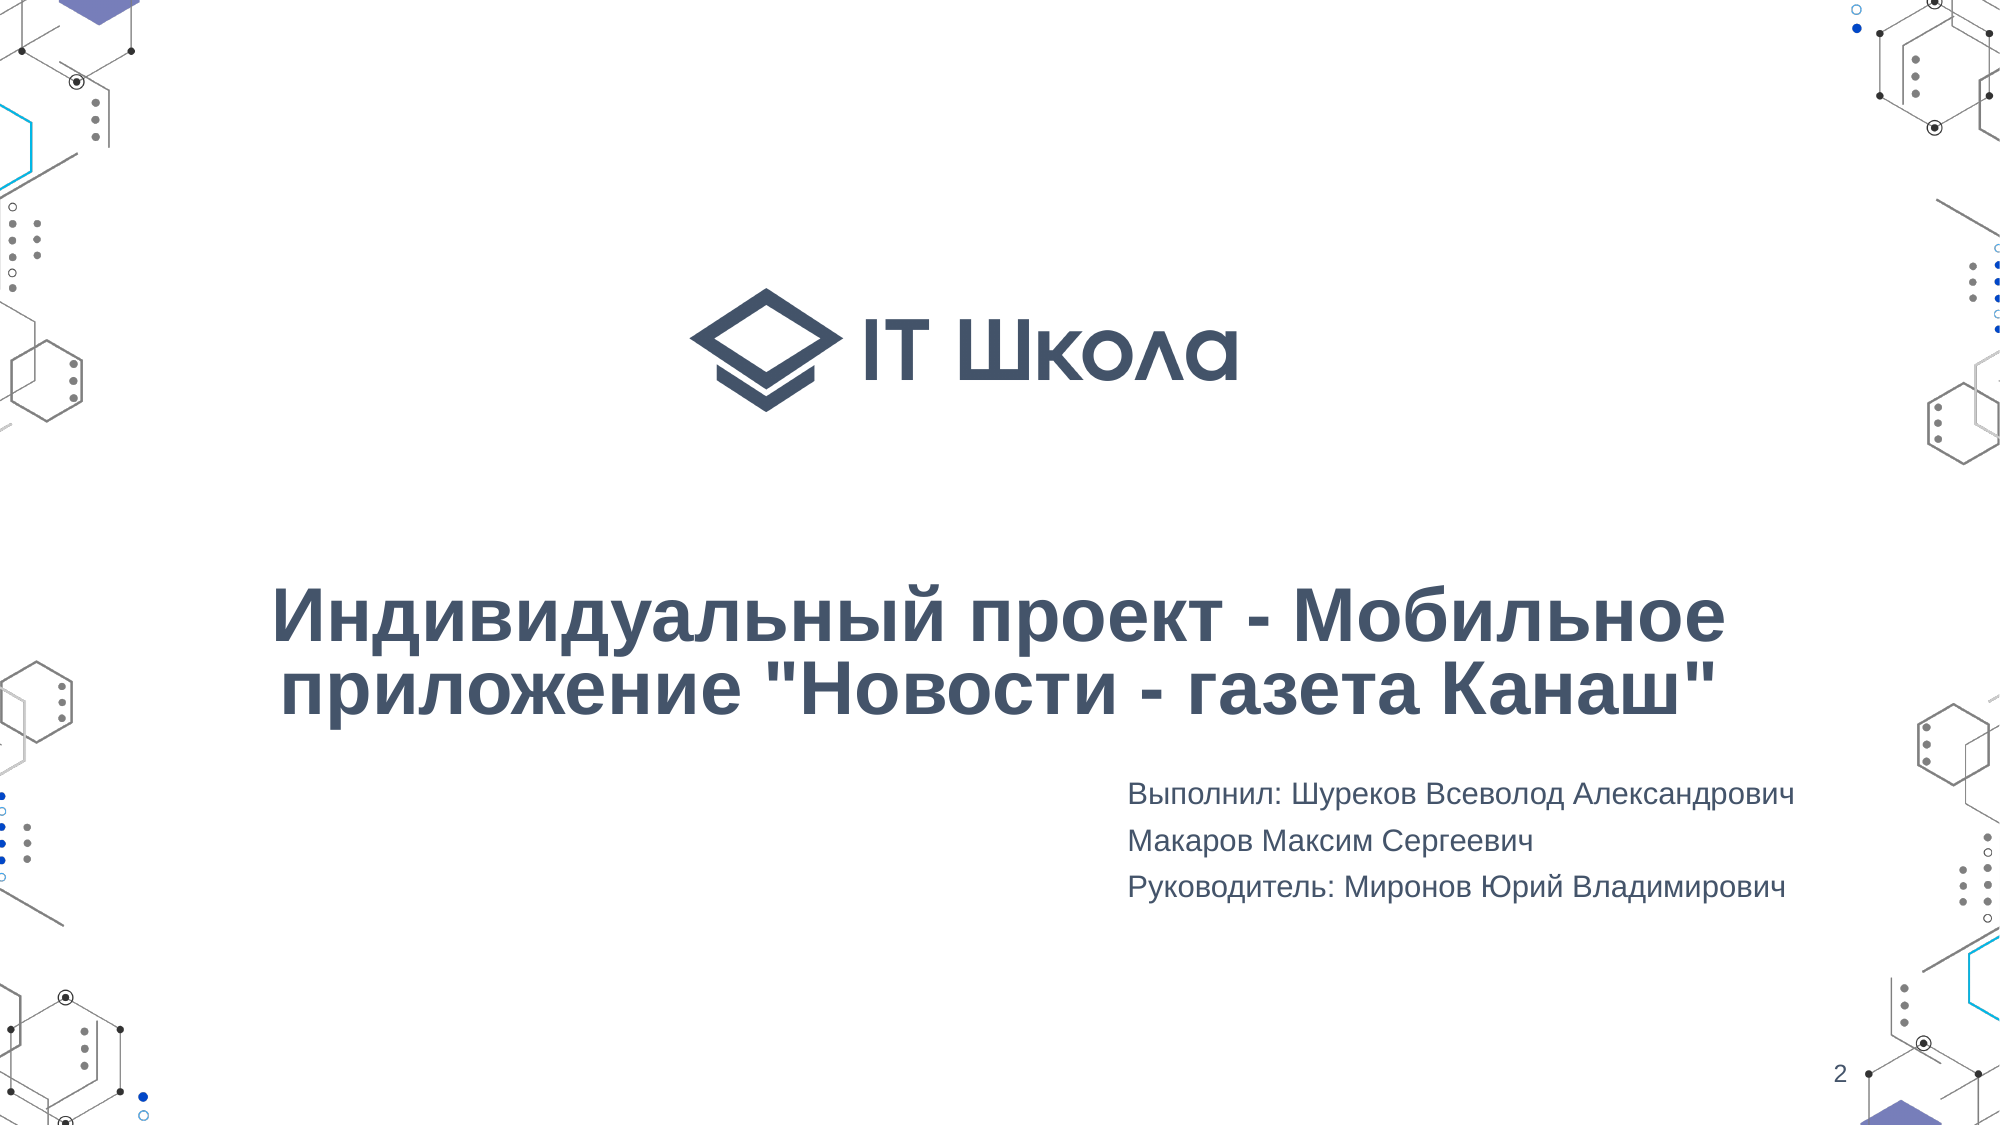

# Индивидуальный проект - Мобильное приложение "Новости - газета Канаш"
Выполнил: Шуреков Всеволод Александрович
Макаров Максим Сергеевич
Руководитель: Миронов Юрий Владимирович
2